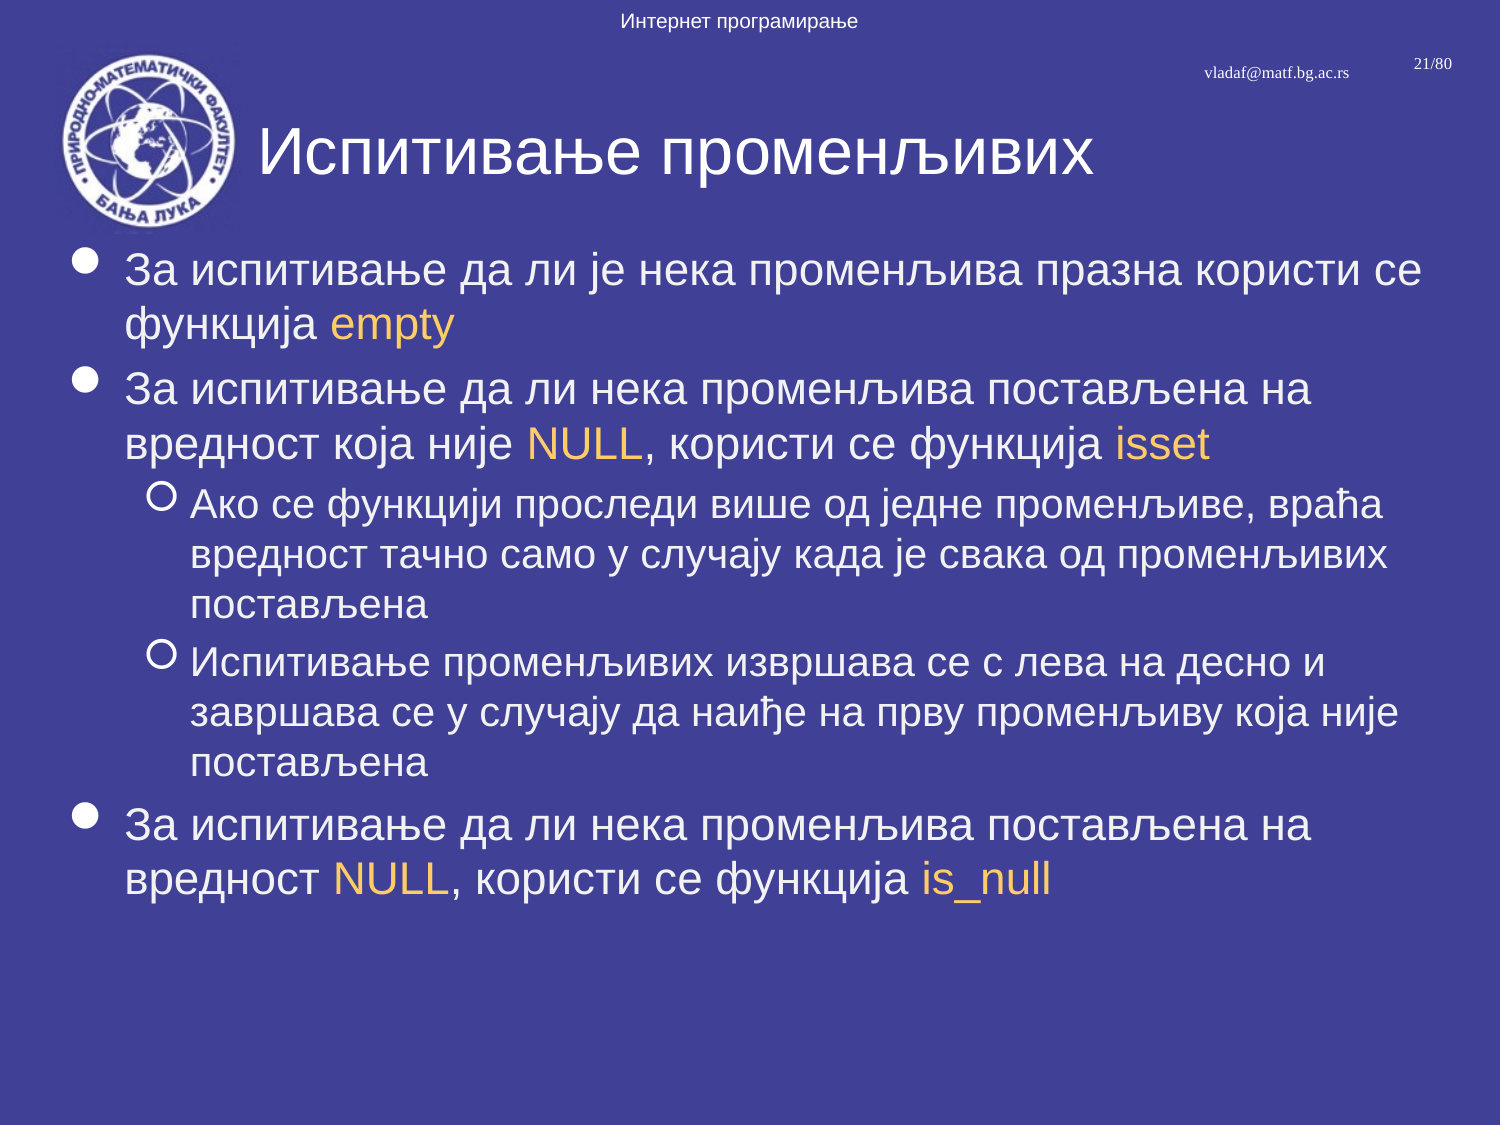

# Испитивање променљивих
За испитивање да ли је нека променљива празна користи се функција empty
За испитивање да ли нека променљива постављена на вредност која није NULL, користи се функција isset
Ако се функцији проследи више од једне променљиве, враћа вредност тачно само у случају када је свака од променљивих постављена
Испитивање променљивих извршава се с лева на десно и завршава се у случају да наиђе на прву променљиву која није постављена
За испитивање да ли нека променљива постављена на вредност NULL, користи се функција is_null